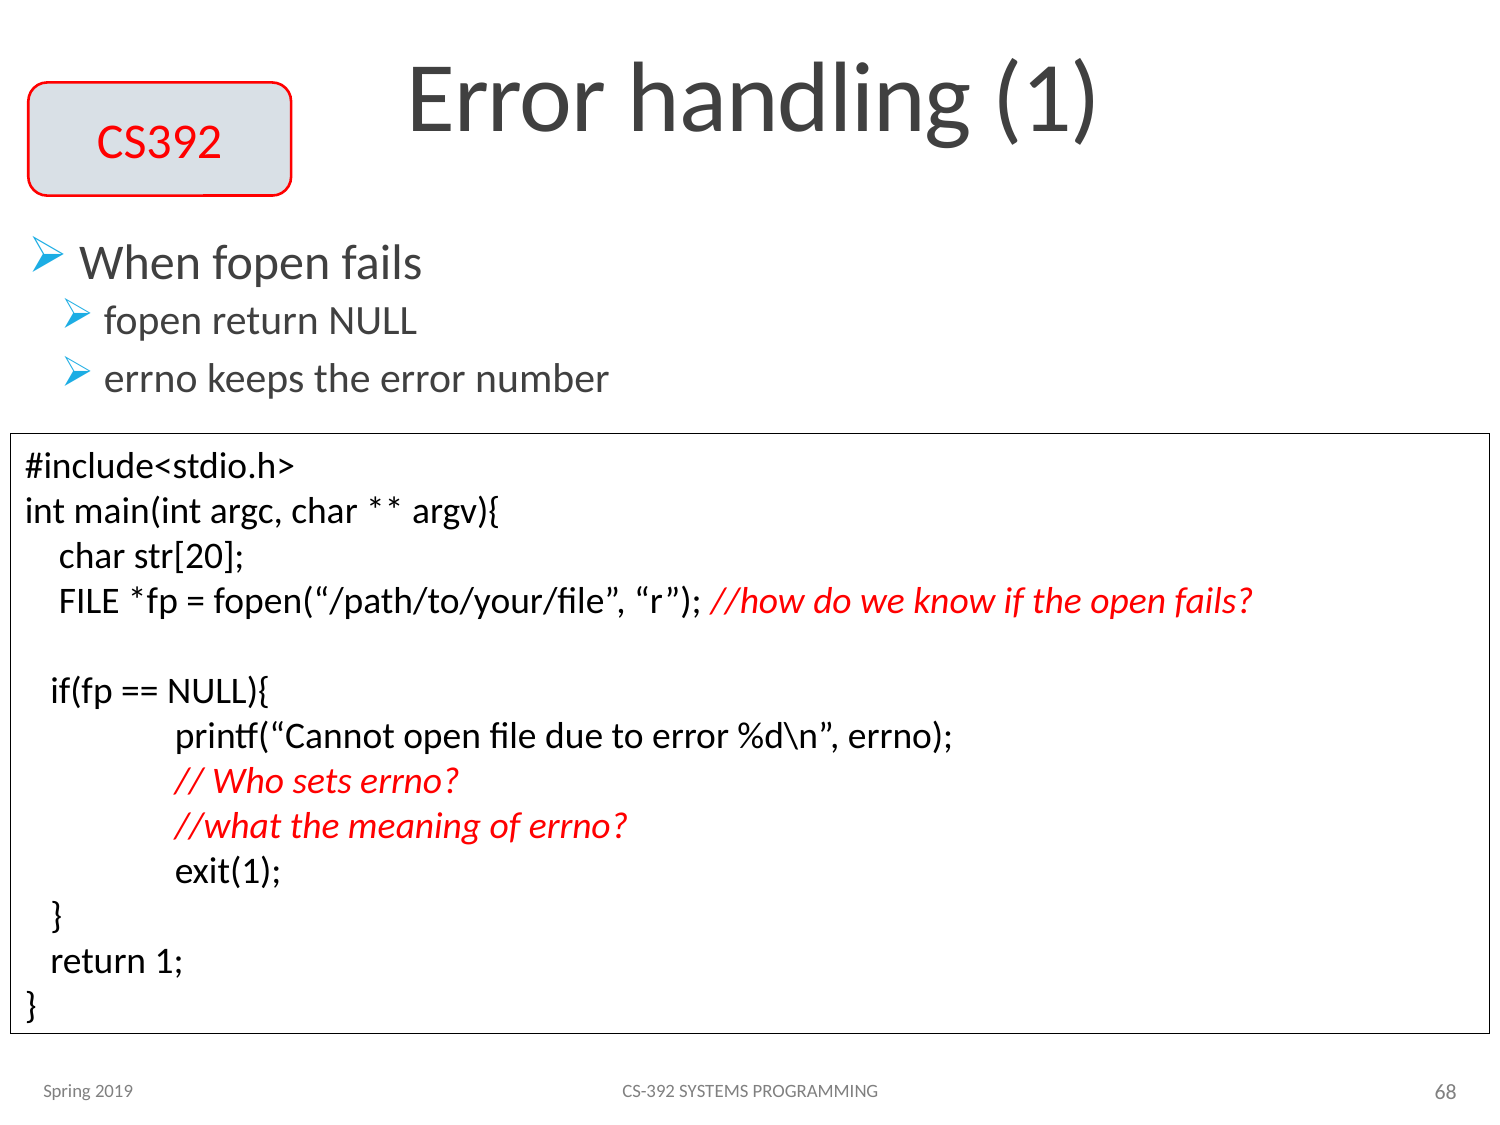

# Error handling (1)
CS392
 When fopen fails
 fopen return NULL
 errno keeps the error number
#include<stdio.h>
int main(int argc, char ** argv){
    char str[20];
    FILE *fp = fopen(“/path/to/your/file”, “r”); //how do we know if the open fails?

   if(fp == NULL){
	printf(“Cannot open file due to error %d\n”, errno);
	// Who sets errno?
	//what the meaning of errno?
	exit(1);
   }
   return 1;
}
Spring 2019
CS-392 Systems Programming
68